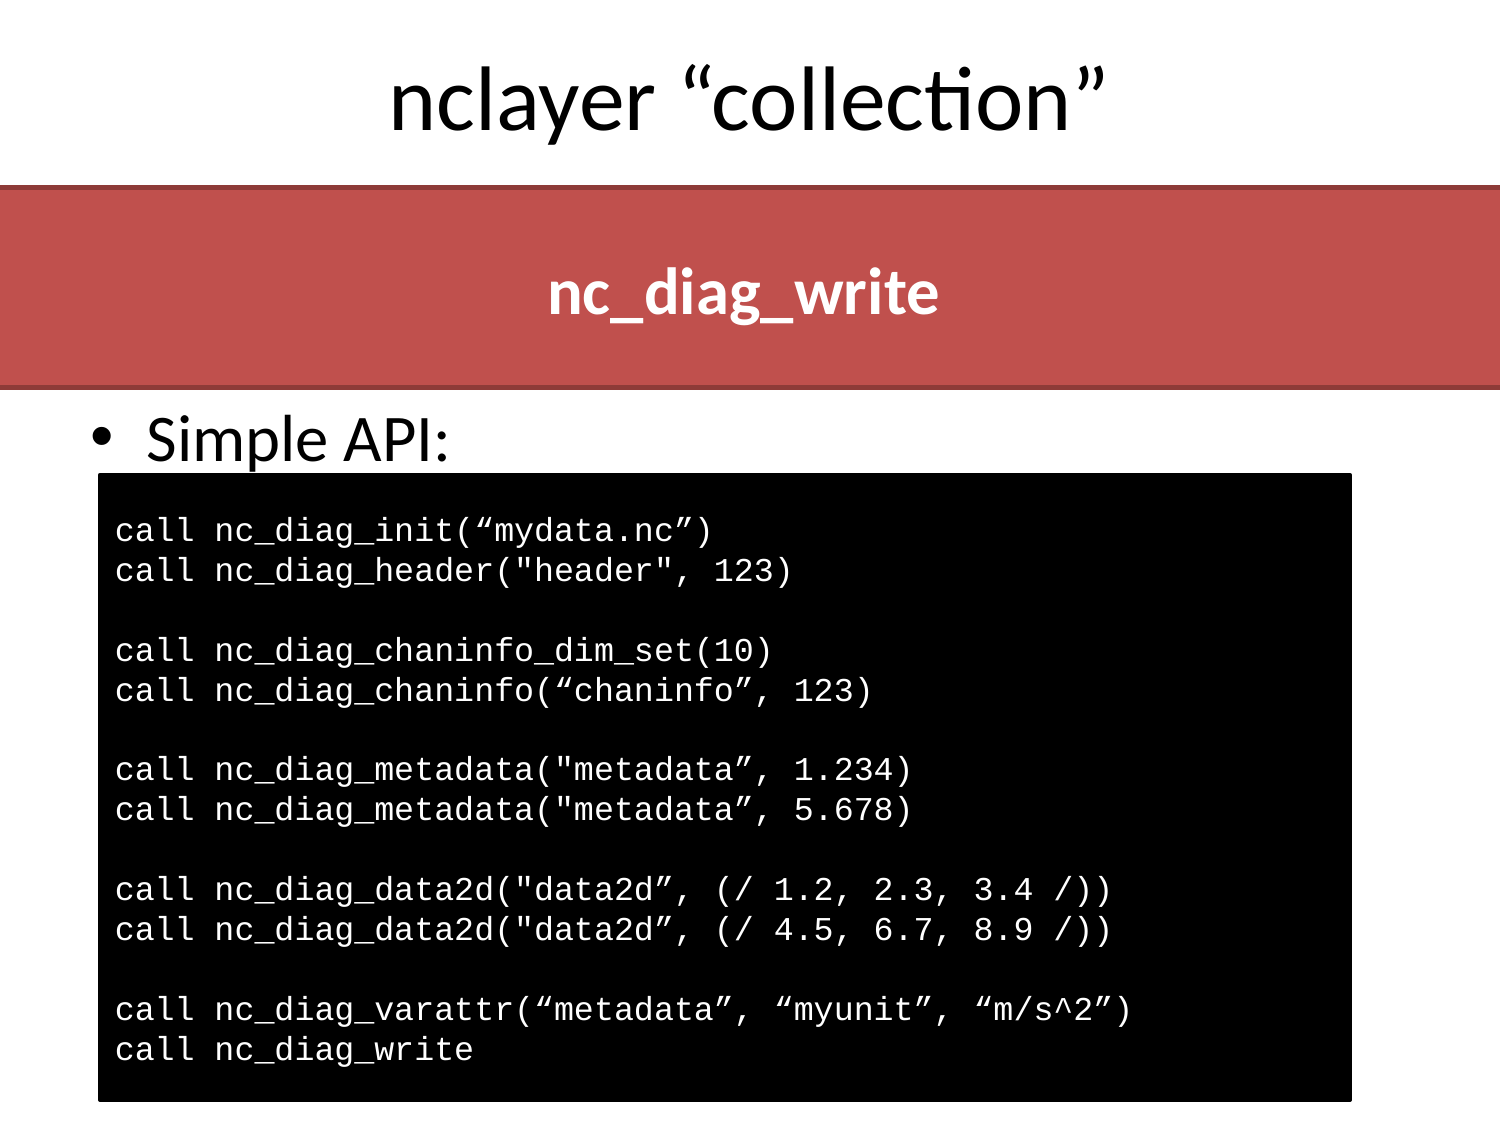

# nclayer “collection”
nc_diag_write
Simple API:

call nc_diag_init(“mydata.nc”)
call nc_diag_header("header", 123)

call nc_diag_chaninfo_dim_set(10)
call nc_diag_chaninfo(“chaninfo”, 123)

call nc_diag_metadata("metadata”, 1.234)
call nc_diag_metadata("metadata”, 5.678)

call nc_diag_data2d("data2d”, (/ 1.2, 2.3, 3.4 /))
call nc_diag_data2d("data2d”, (/ 4.5, 6.7, 8.9 /))

call nc_diag_varattr(“metadata”, “myunit”, “m/s^2”)
call nc_diag_write